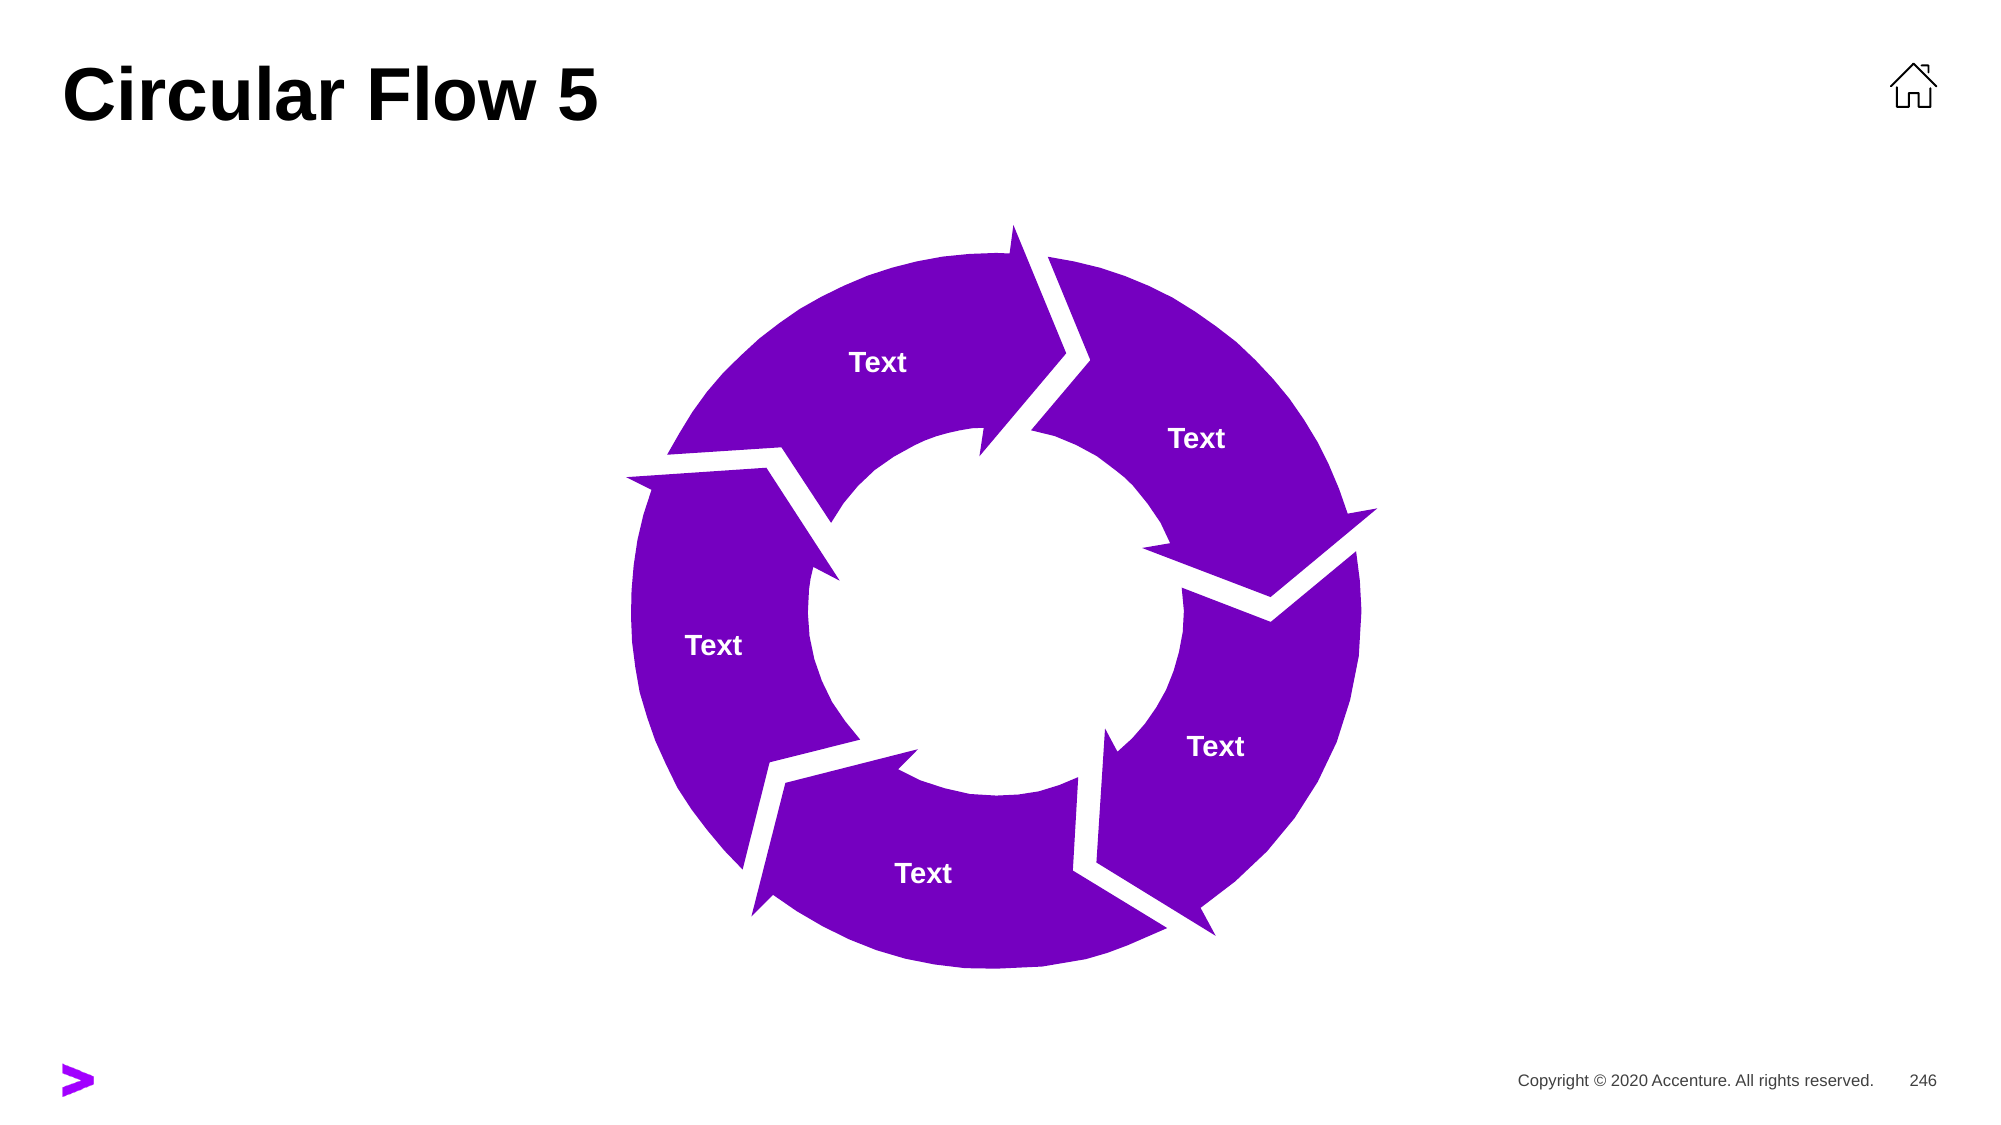

# Circular Flow 5

Text
Text

Text
Text

Text